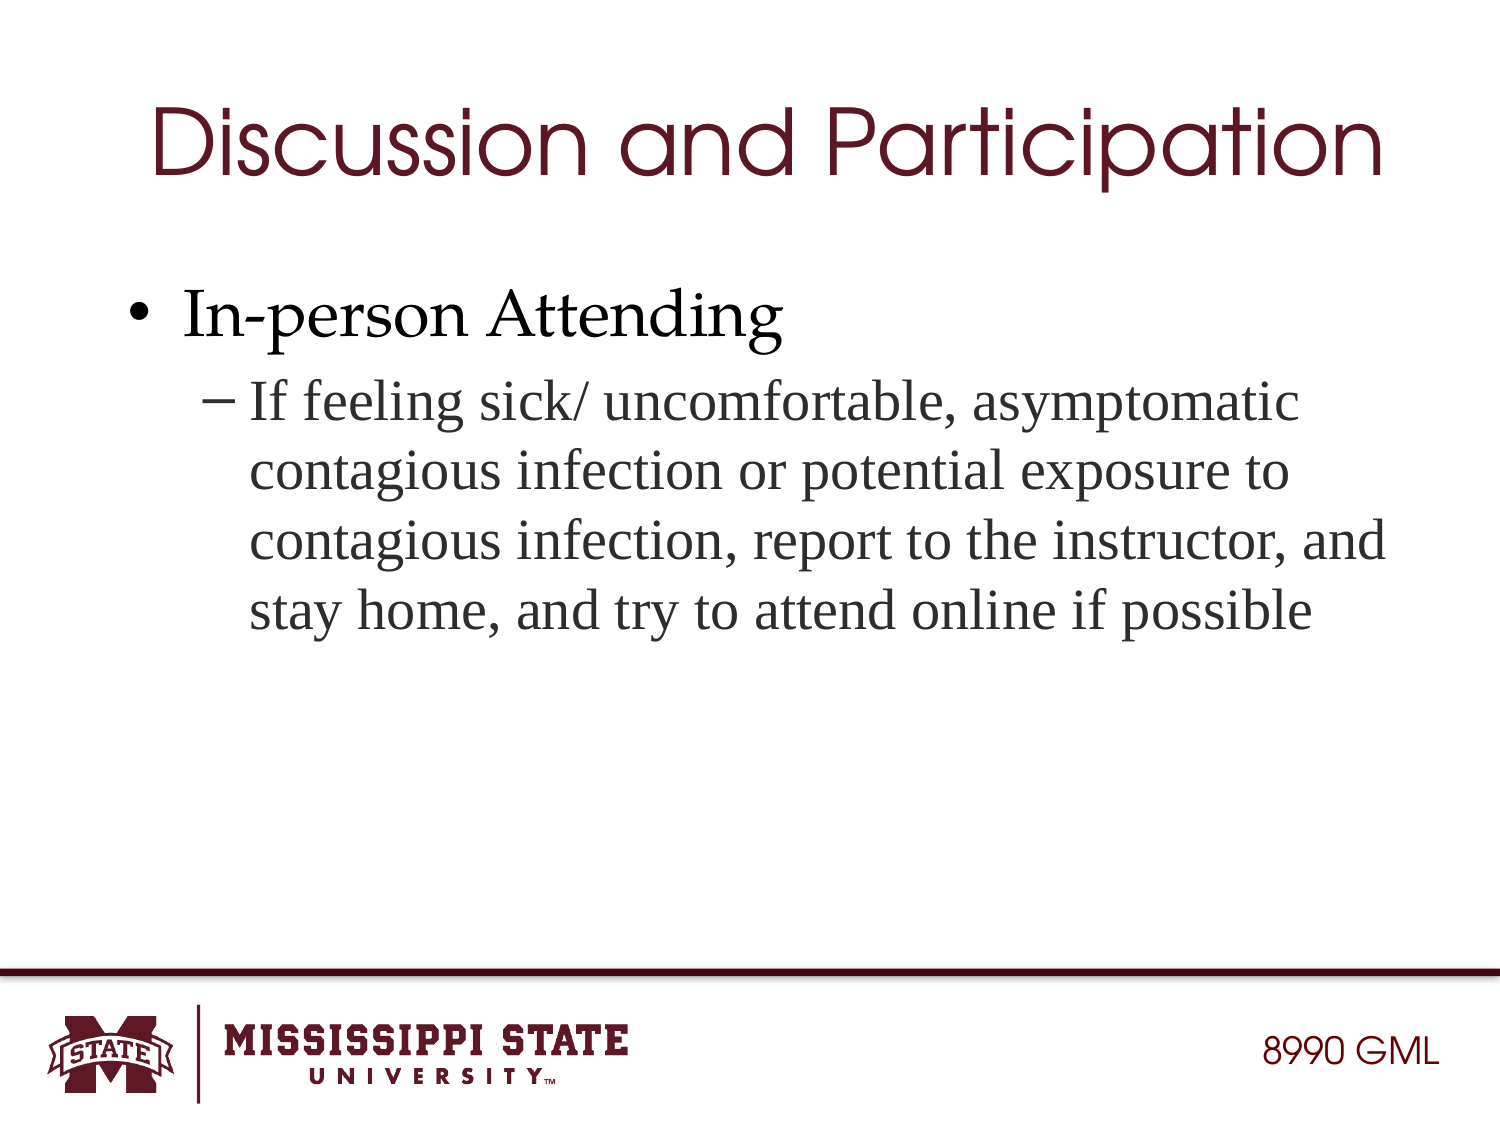

# Discussion and Participation
In-person Attending
If feeling sick/ uncomfortable, asymptomatic contagious infection or potential exposure to contagious infection, report to the instructor, and stay home, and try to attend online if possible